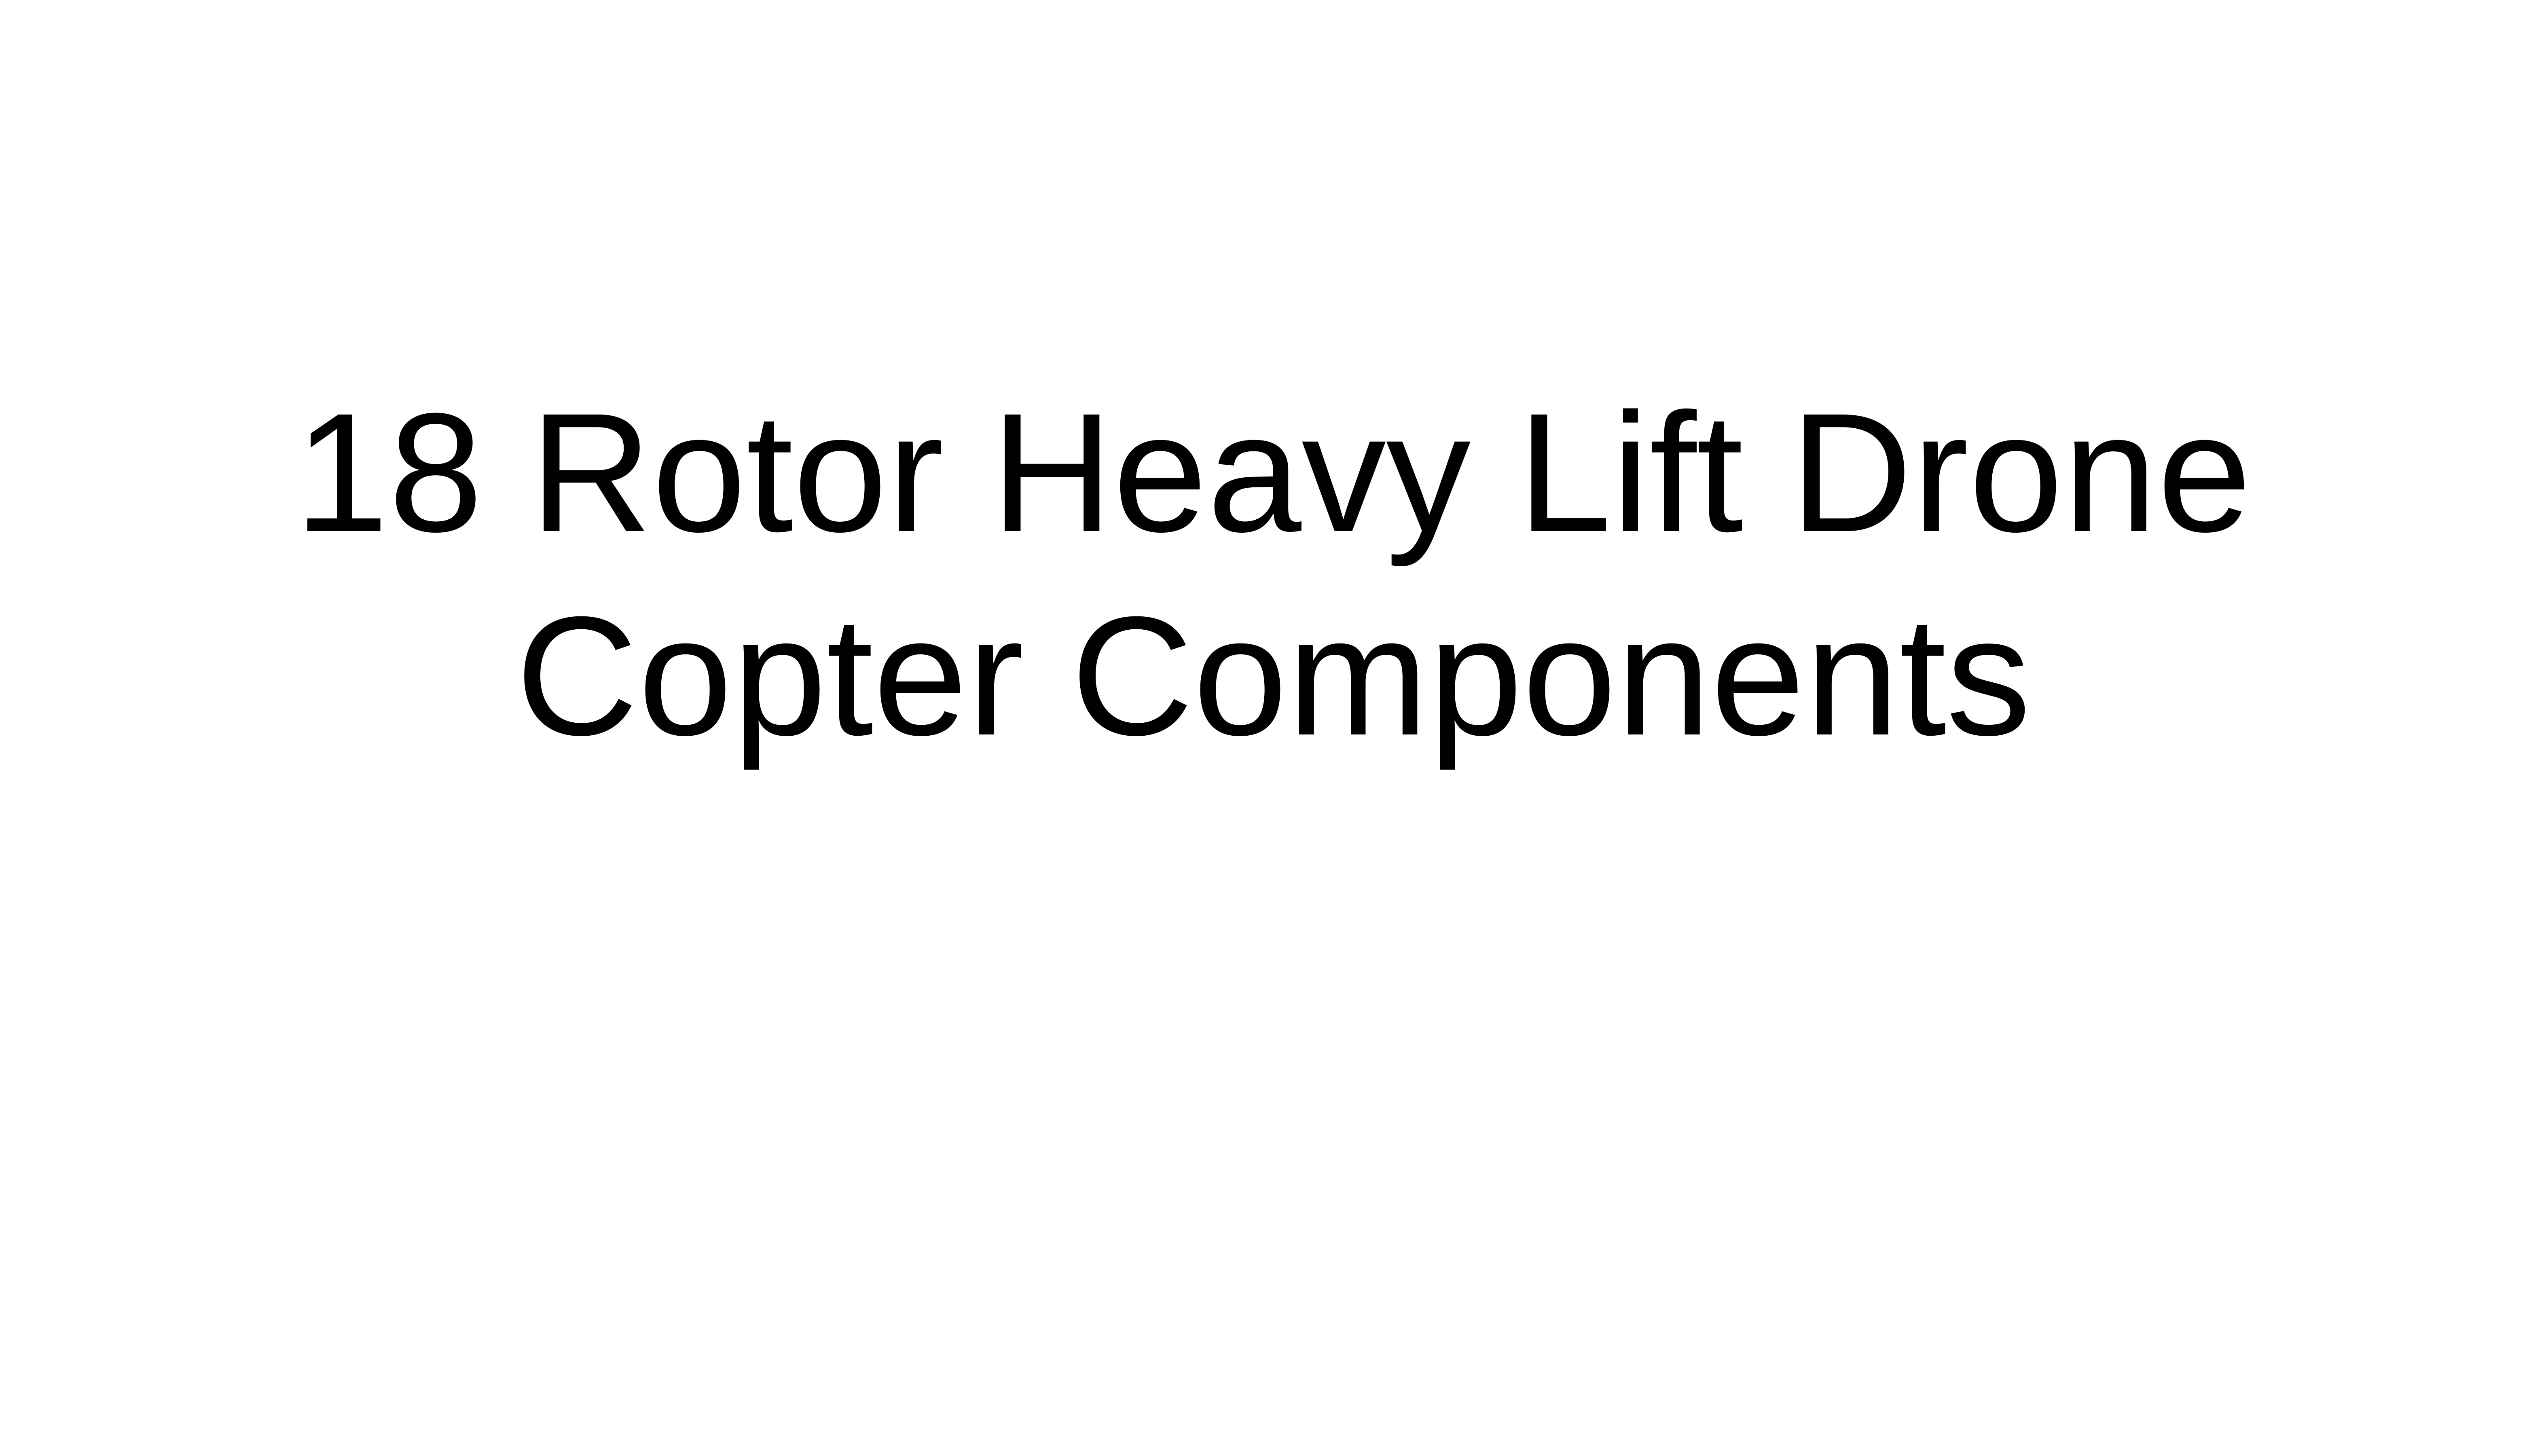

# 18 Rotor Heavy Lift Drone Copter Components